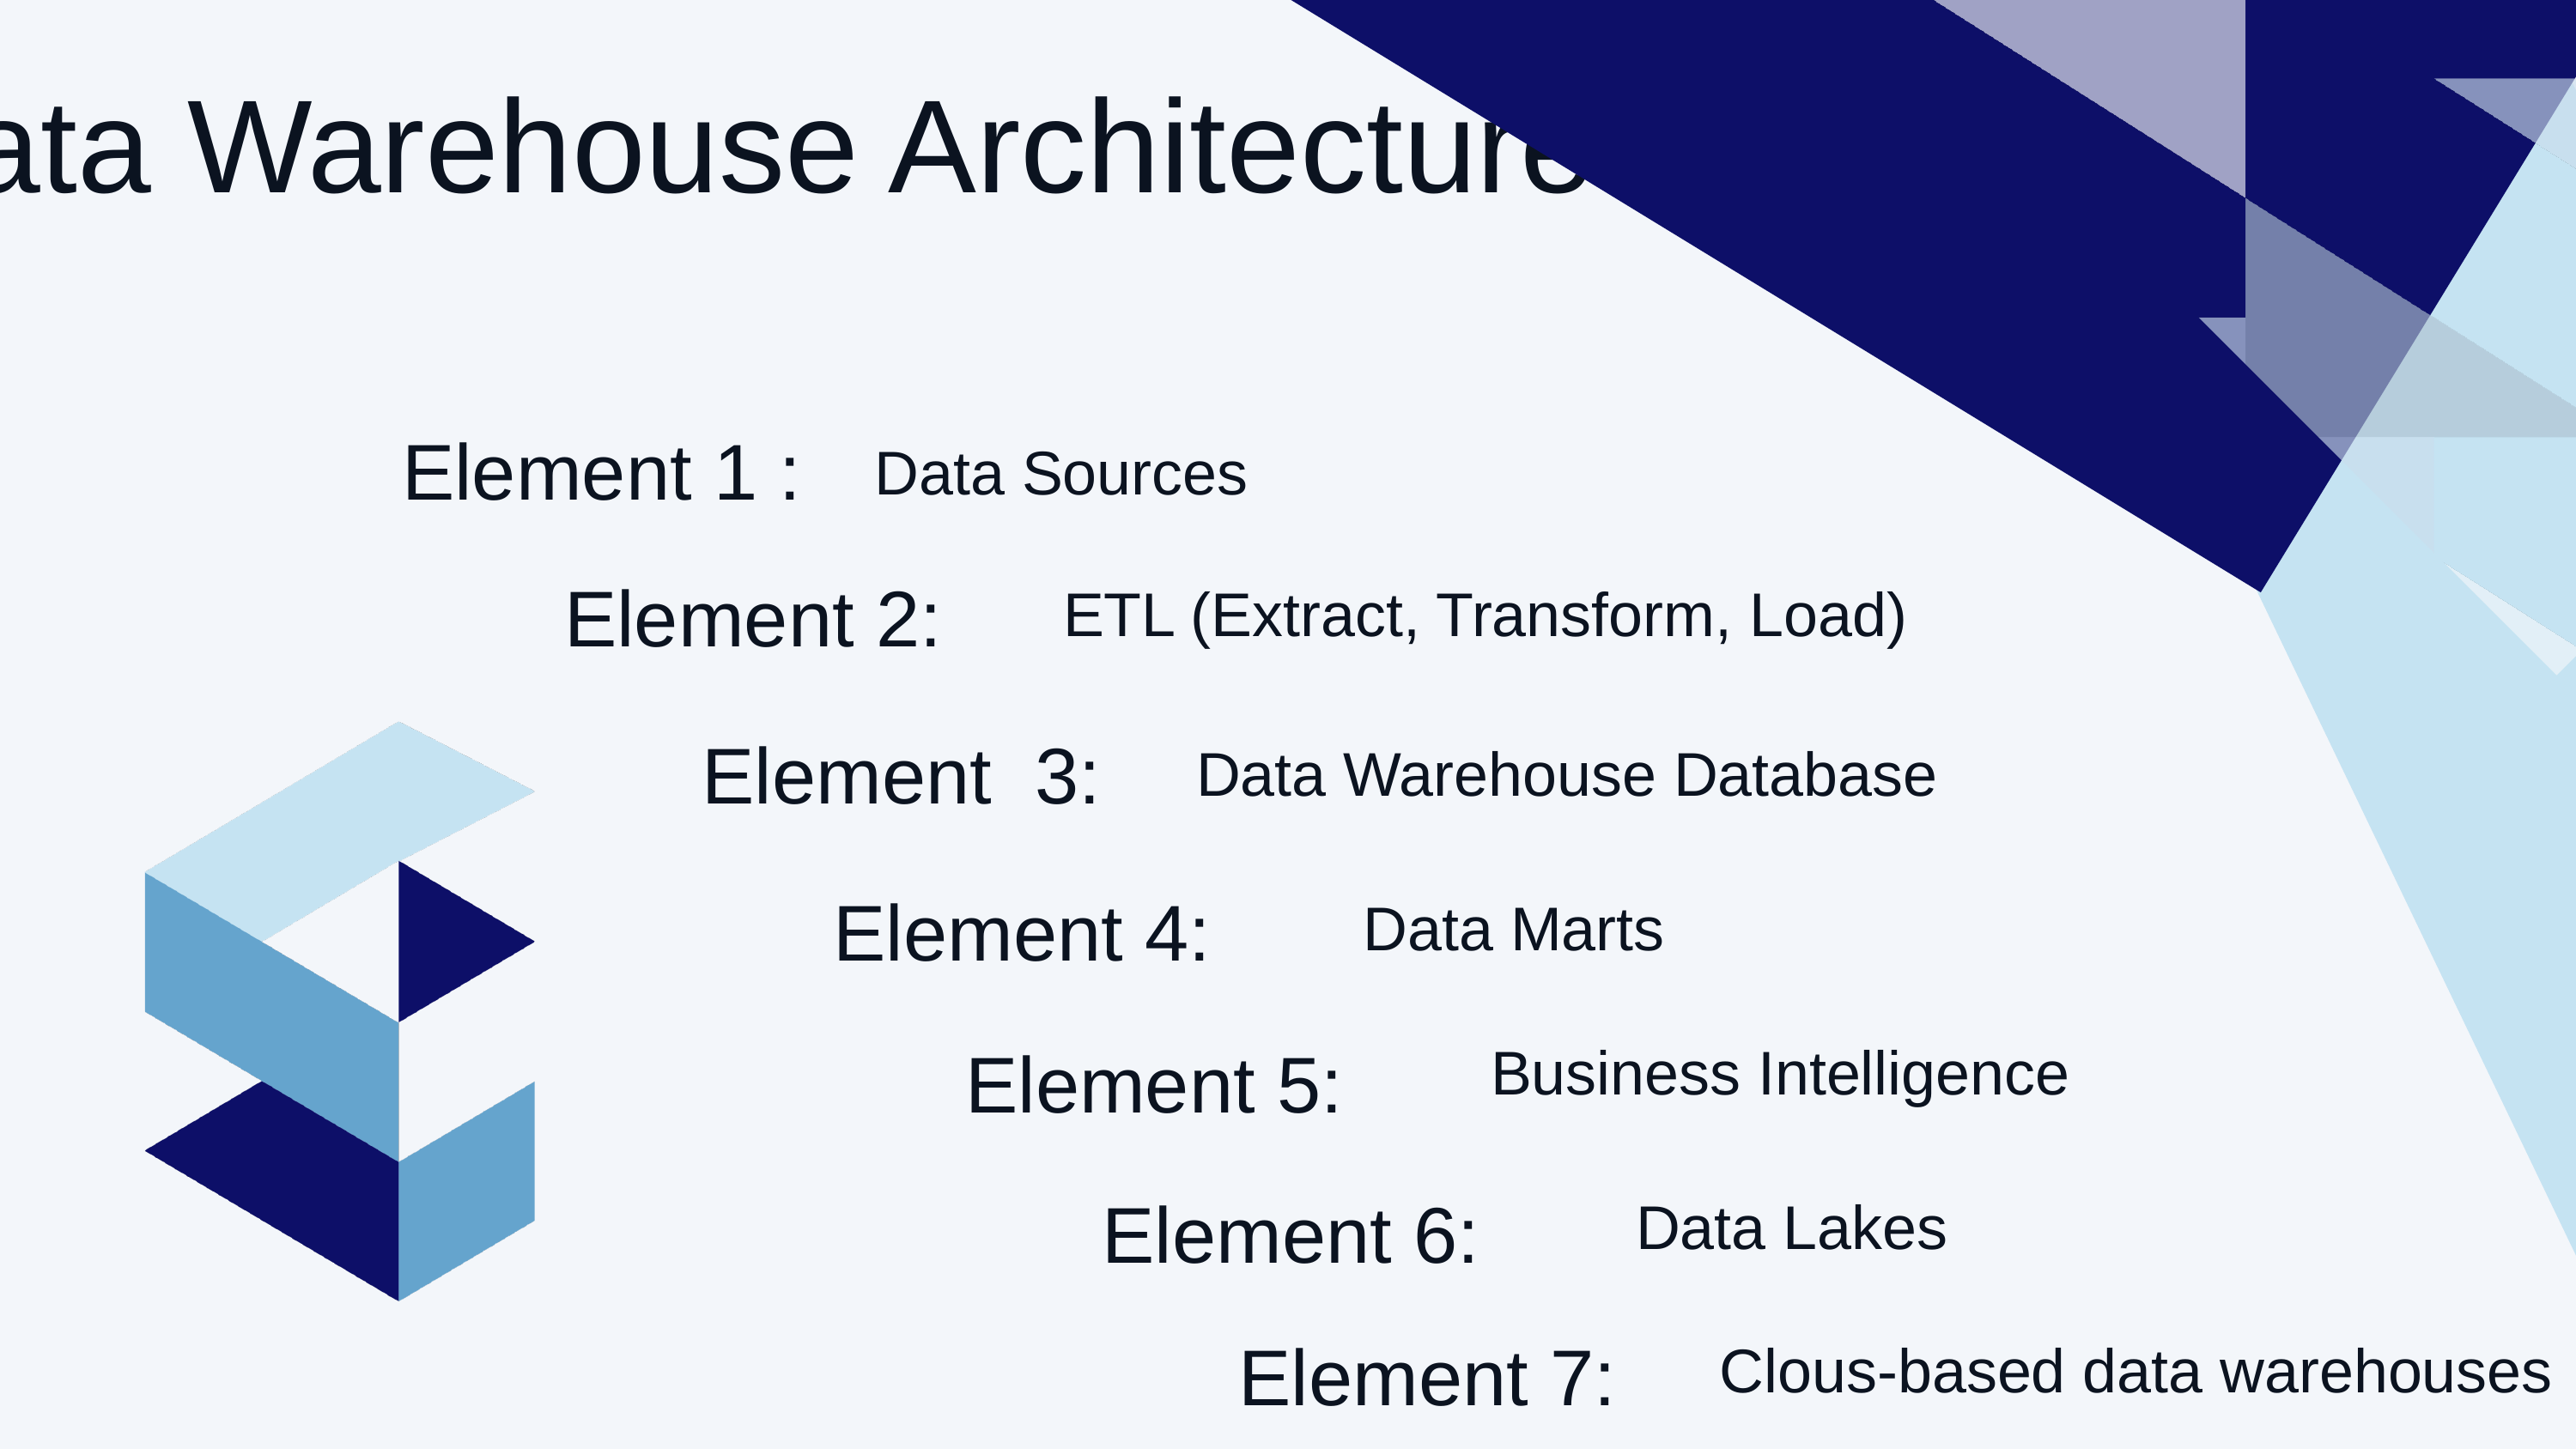

Data Warehouse Architecture

Data Sources
Element 1 :
ETL (Extract, Transform, Load)
Element 2:
Data Warehouse Database
Element  3:

Data Marts
Element 4:
Business Intelligence
Element 5:
Data Lakes
Element 6:
Clous-based data warehouses
Element 7: